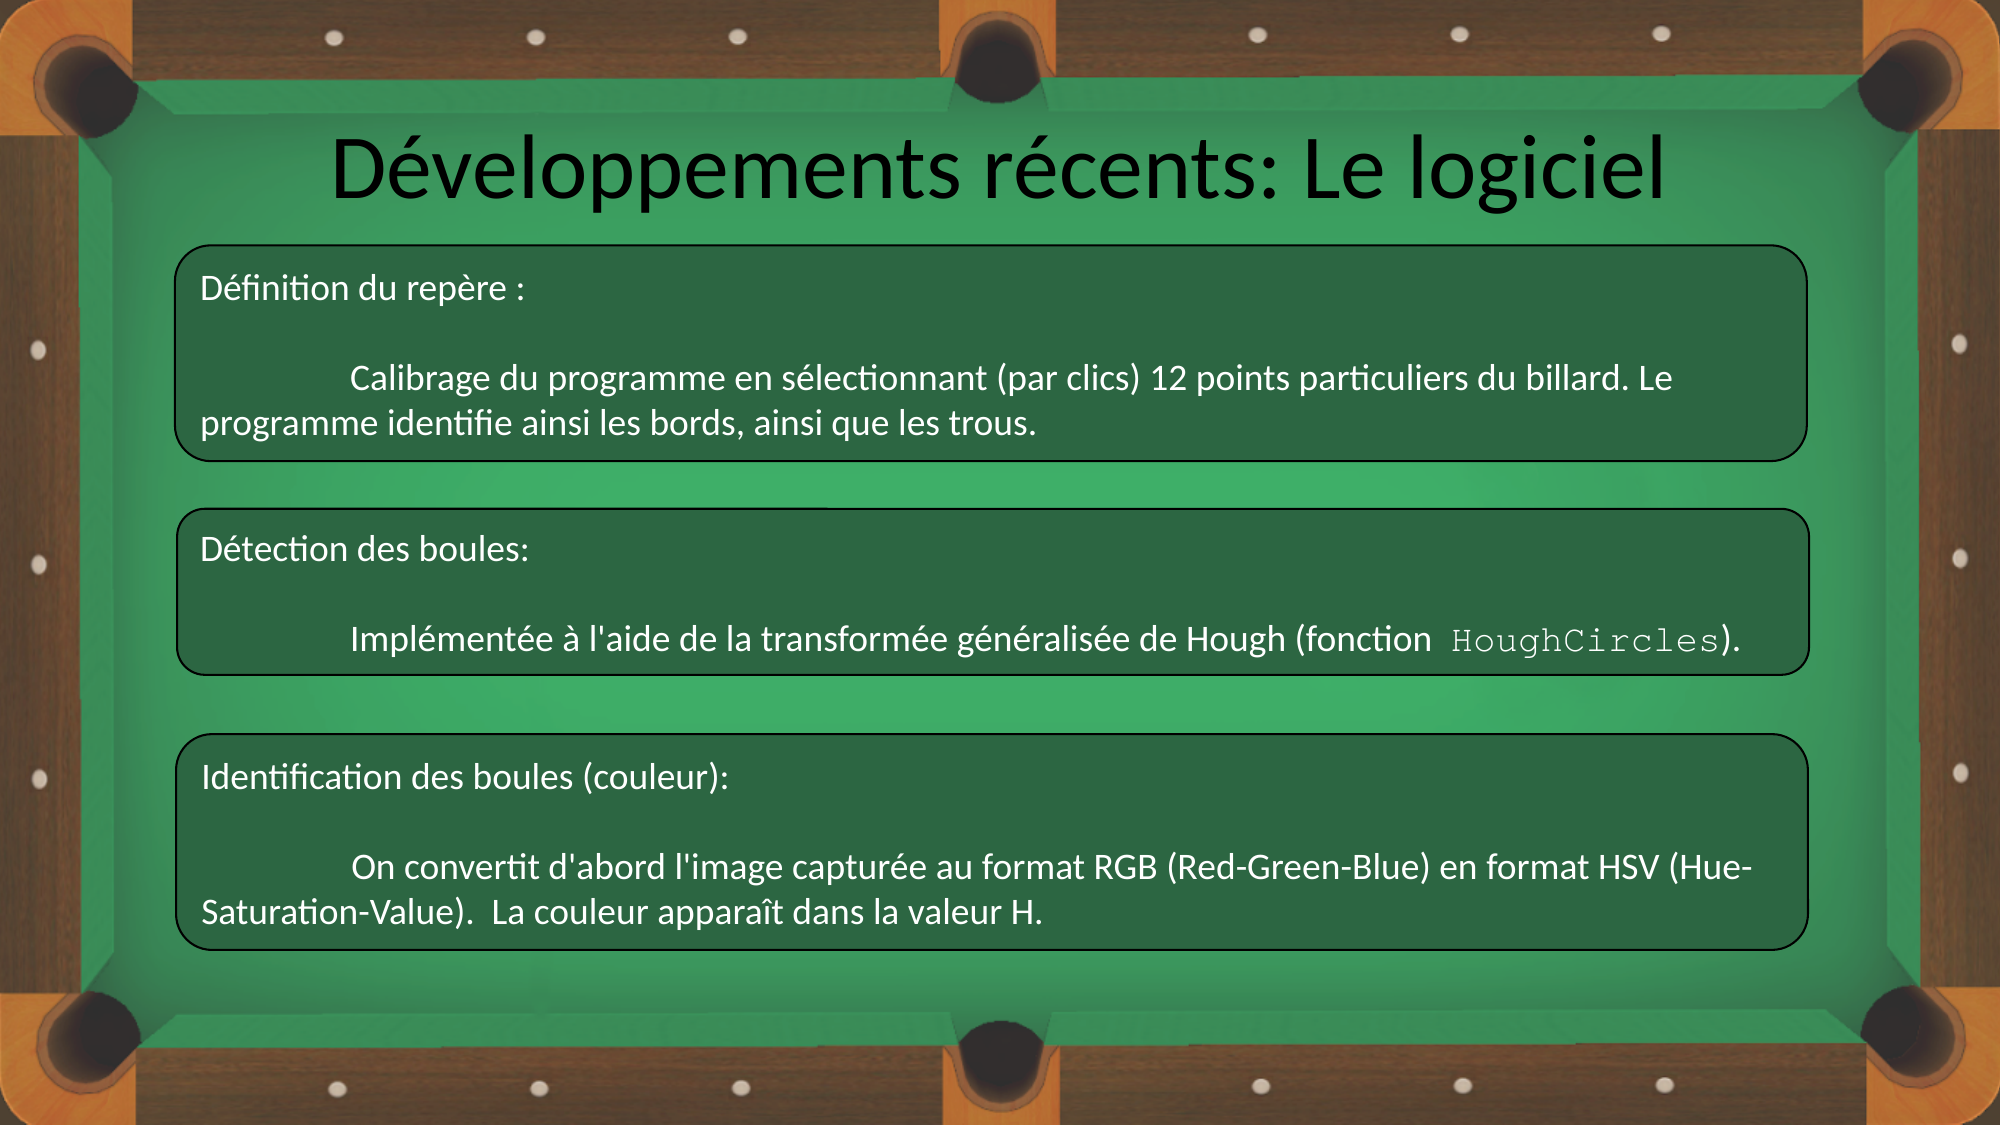

# Développements récents: Le logiciel
Définition du repère :

	Calibrage du programme en sélectionnant (par clics) 12 points particuliers du billard. Le programme identifie ainsi les bords, ainsi que les trous.
Détection des boules:

	Implémentée à l'aide de la transformée généralisée de Hough (fonction  HoughCircles).
Identification des boules (couleur):

	On convertit d'abord l'image capturée au format RGB (Red-Green-Blue) en format HSV (Hue-Saturation-Value).  La couleur apparaît dans la valeur H.